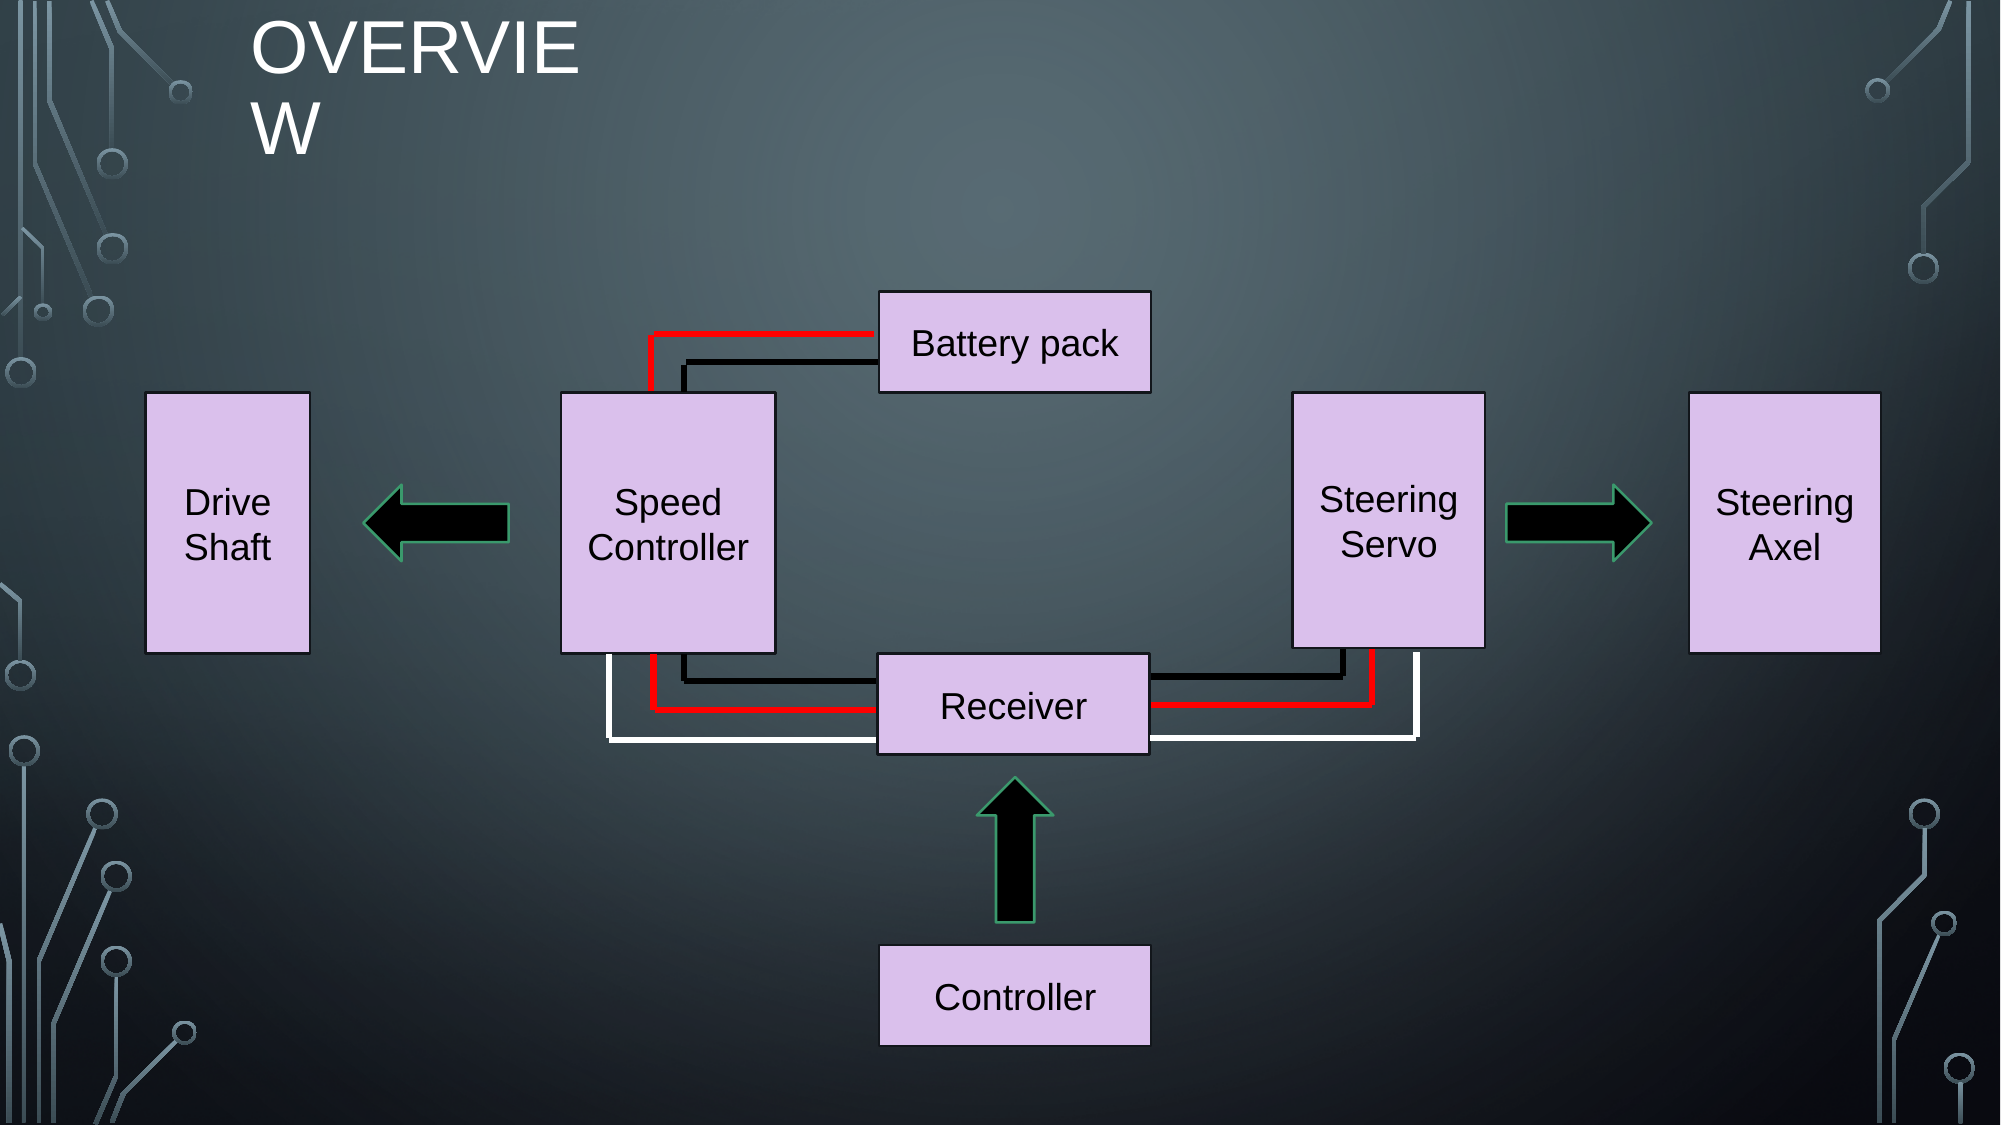

# Overview
Battery pack
Drive Shaft
Speed Controller
Steering Servo
Steering Axel

Receiver

Controller